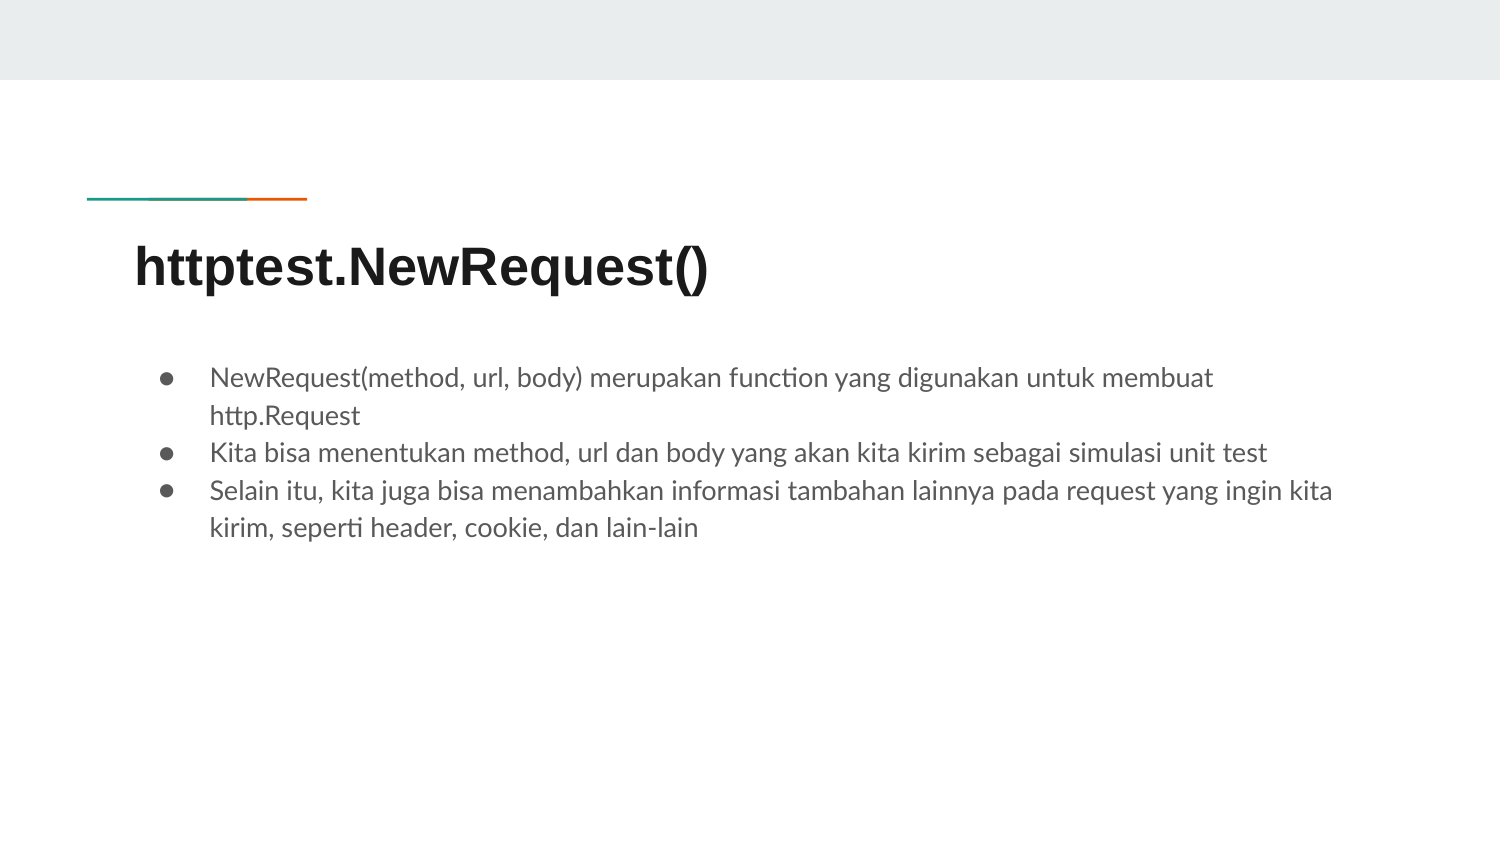

# httptest.NewRequest()
NewRequest(method, url, body) merupakan function yang digunakan untuk membuat http.Request
Kita bisa menentukan method, url dan body yang akan kita kirim sebagai simulasi unit test
Selain itu, kita juga bisa menambahkan informasi tambahan lainnya pada request yang ingin kita kirim, seperti header, cookie, dan lain-lain